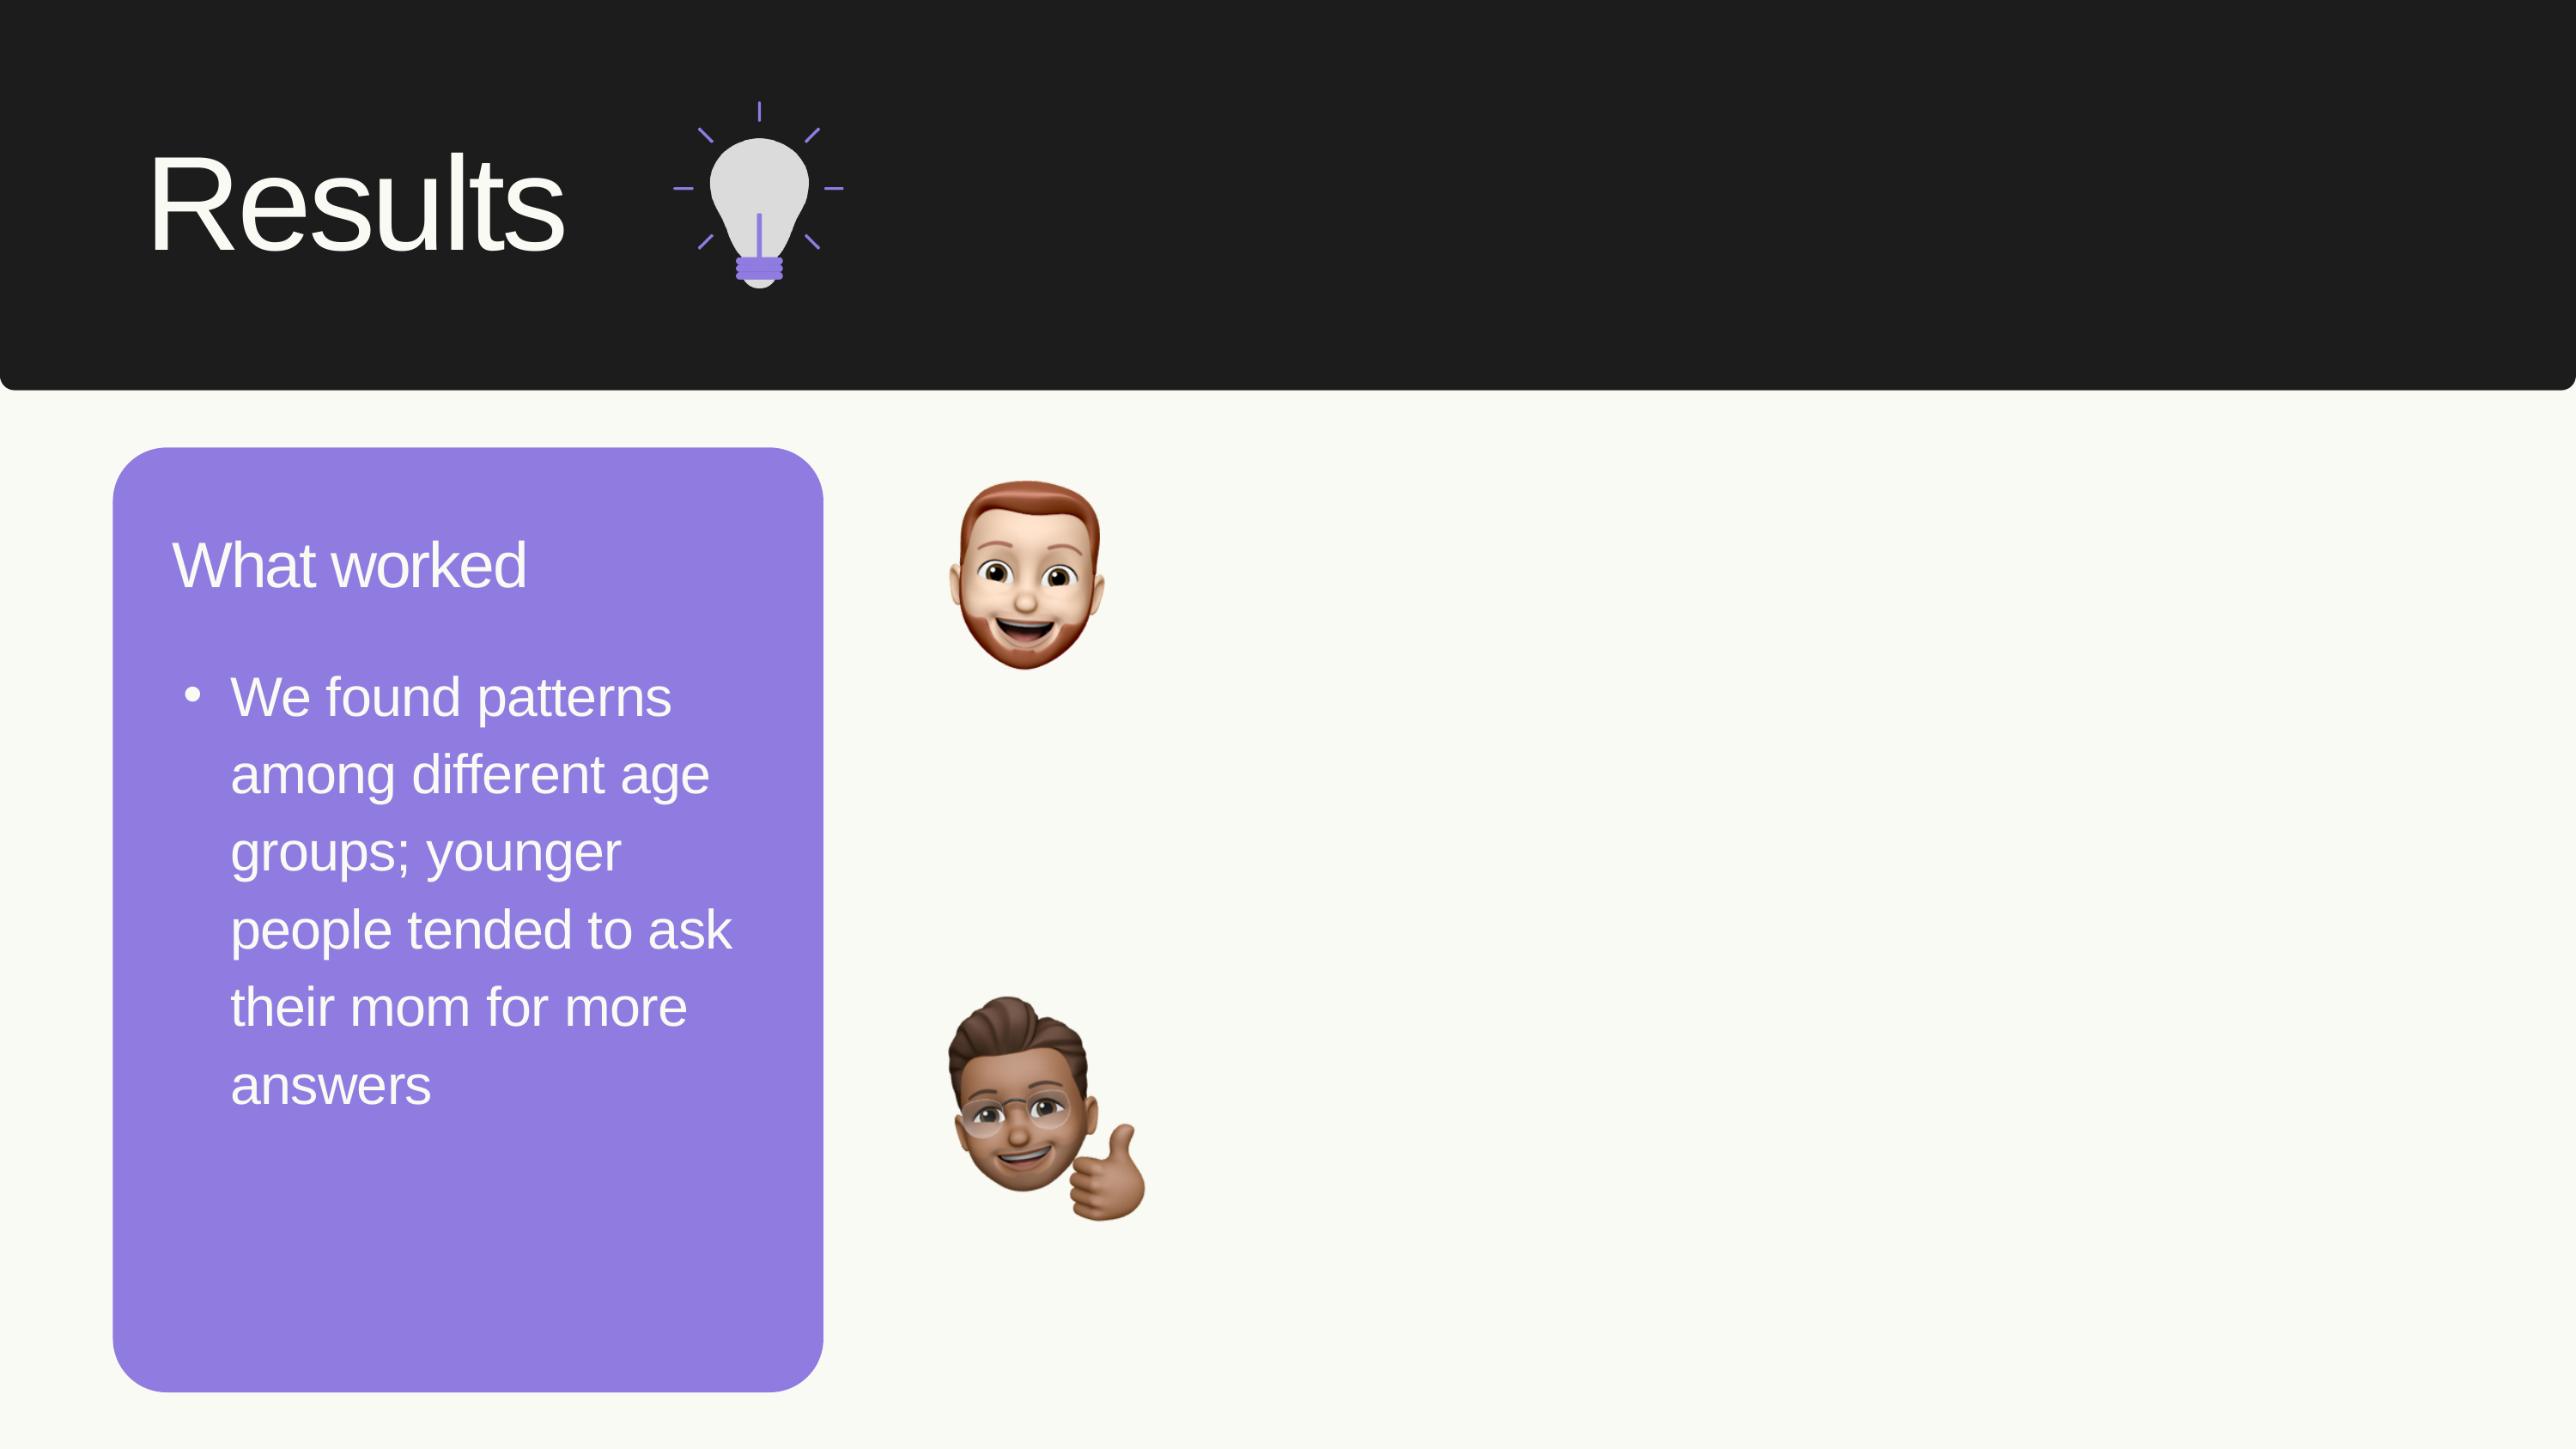

Results

Simon, 29 yo Dutch PhD graduate
Rarely answered that he would ask his parents anything
What worked
New Learnings
We found patterns among different age groups; younger people tended to ask their mom for more answers
James, 22 yo senior from NYU
Defaulted to asking his parents even for questions that could be looked up like “How to wash a wool sweater”